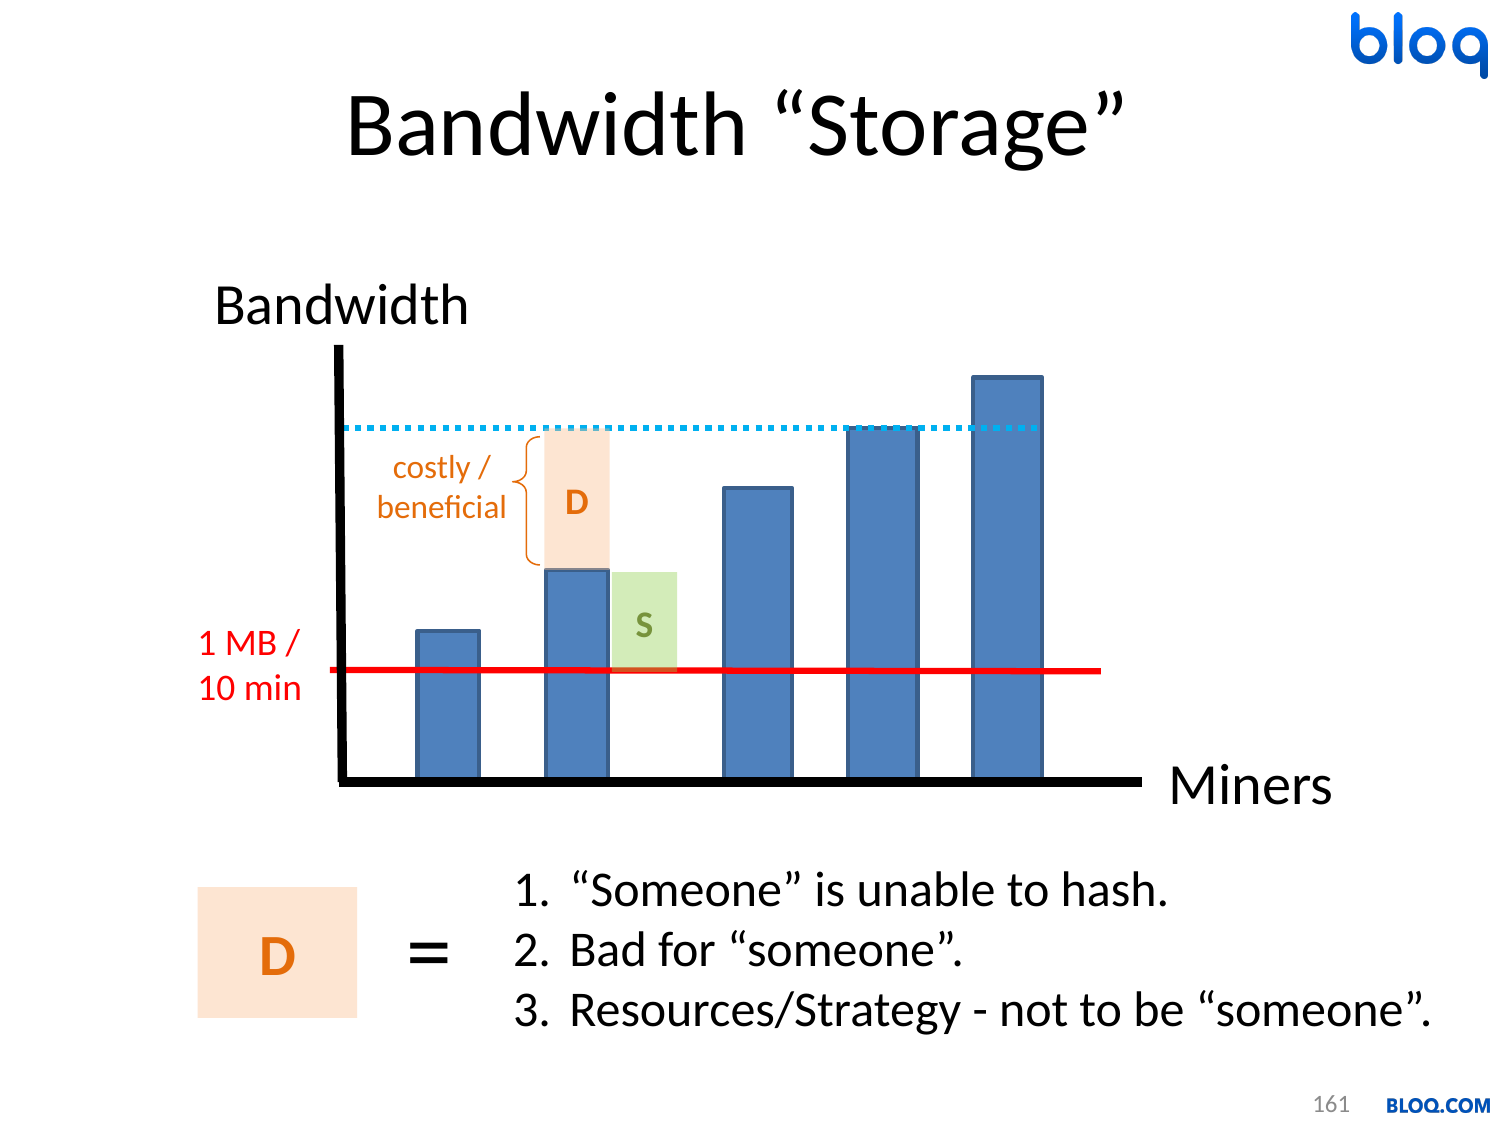

# Bandwidth “Storage”
Bandwidth

D

costly /
beneficial

S
1 MB /
10 min

Miners
“Someone” is unable to hash.
Bad for “someone”.
Resources/Strategy - not to be “someone”.
=
D
161